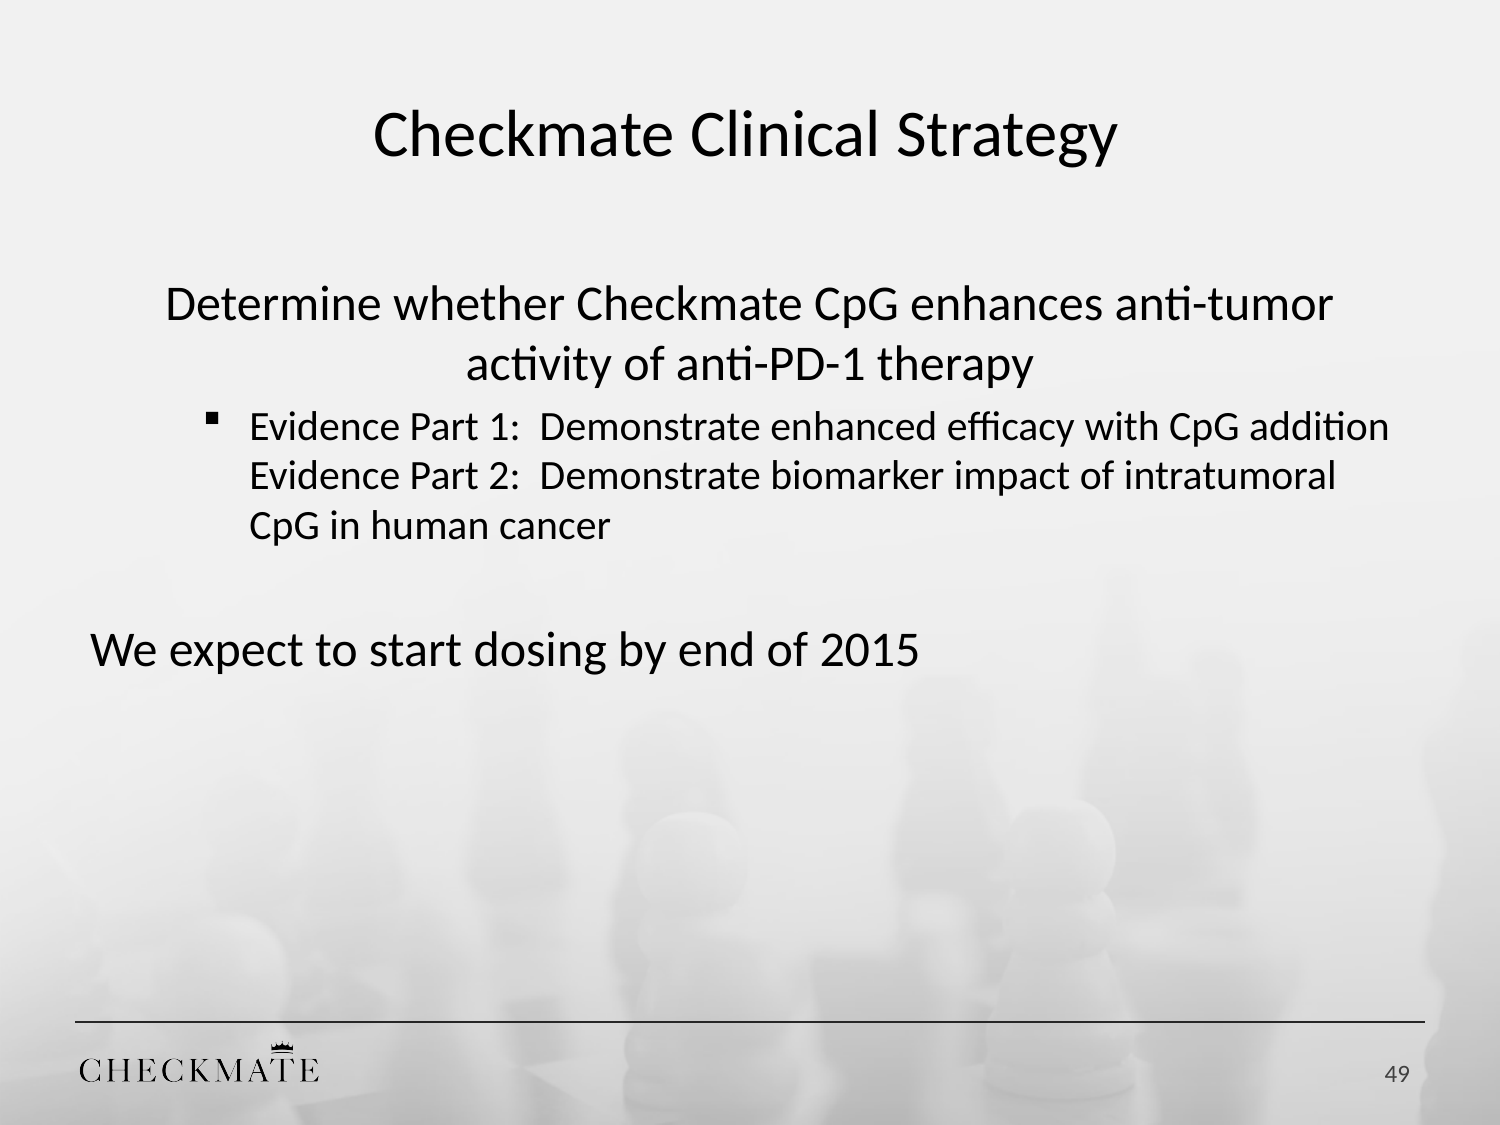

# Checkmate Clinical Strategy
Determine whether Checkmate CpG enhances anti-tumor activity of anti-PD-1 therapy
Evidence Part 1:  Demonstrate enhanced efficacy with CpG addition Evidence Part 2:  Demonstrate biomarker impact of intratumoral CpG in human cancer

We expect to start dosing by end of 2015
49